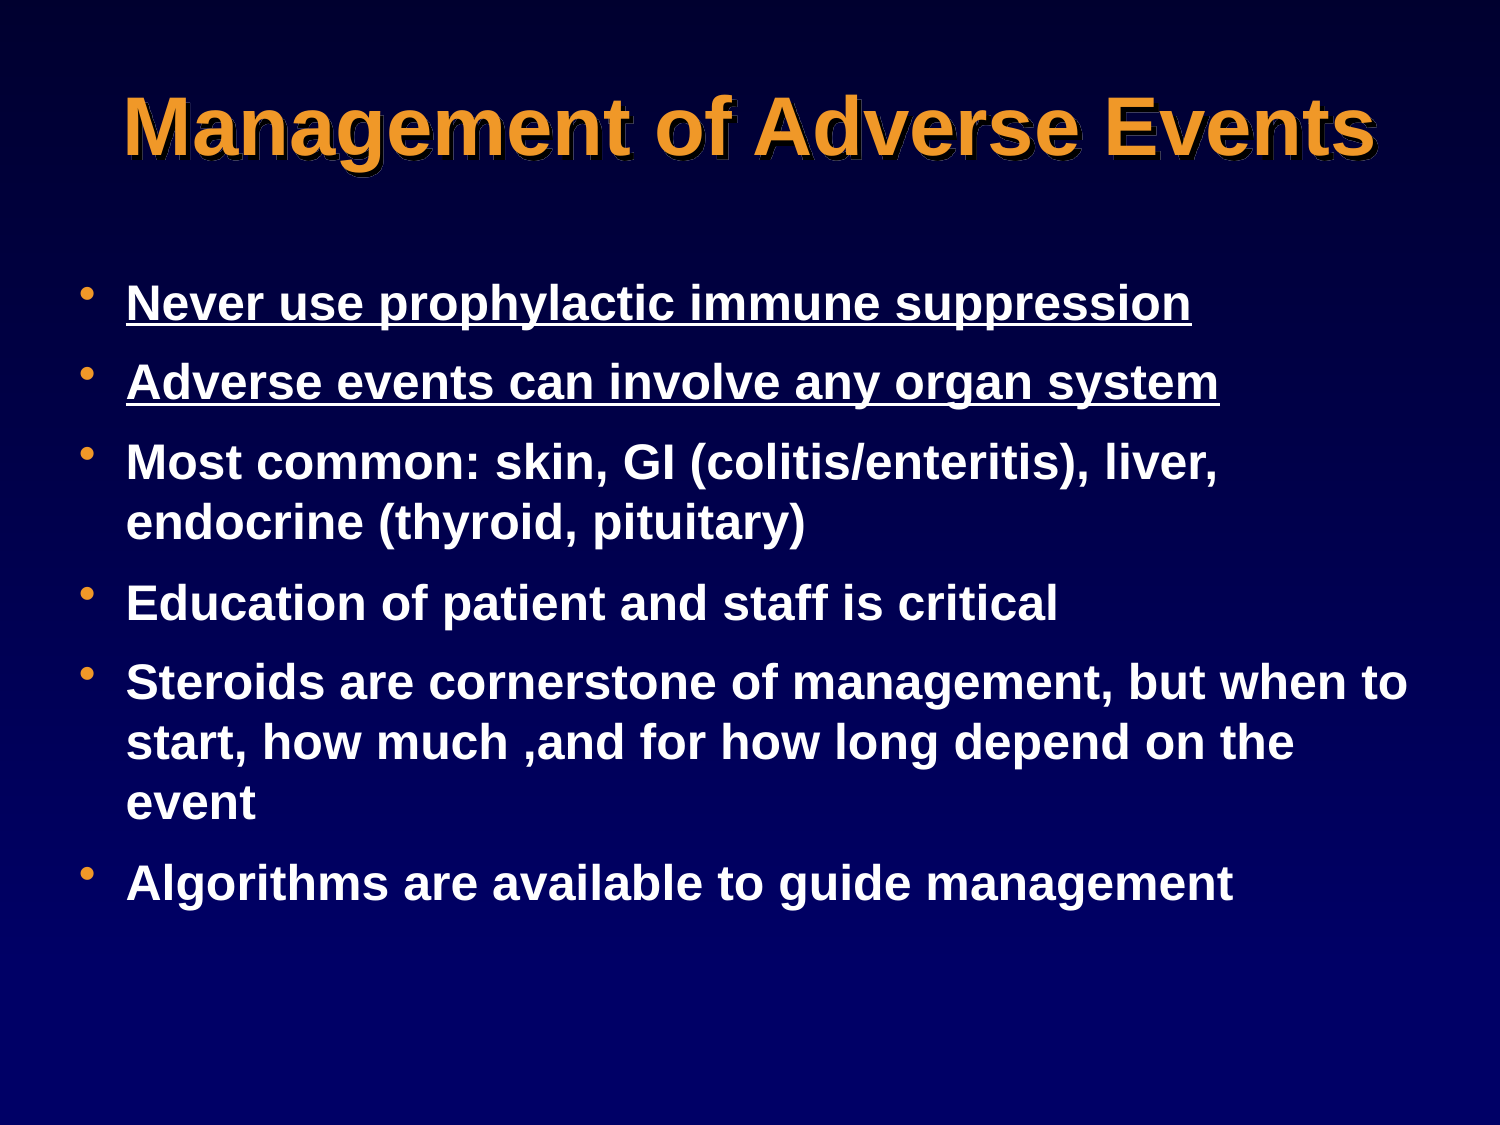

# Management of Adverse Events
Never use prophylactic immune suppression
Adverse events can involve any organ system
Most common: skin, GI (colitis/enteritis), liver, endocrine (thyroid, pituitary)
Education of patient and staff is critical
Steroids are cornerstone of management, but when to start, how much ,and for how long depend on the event
Algorithms are available to guide management